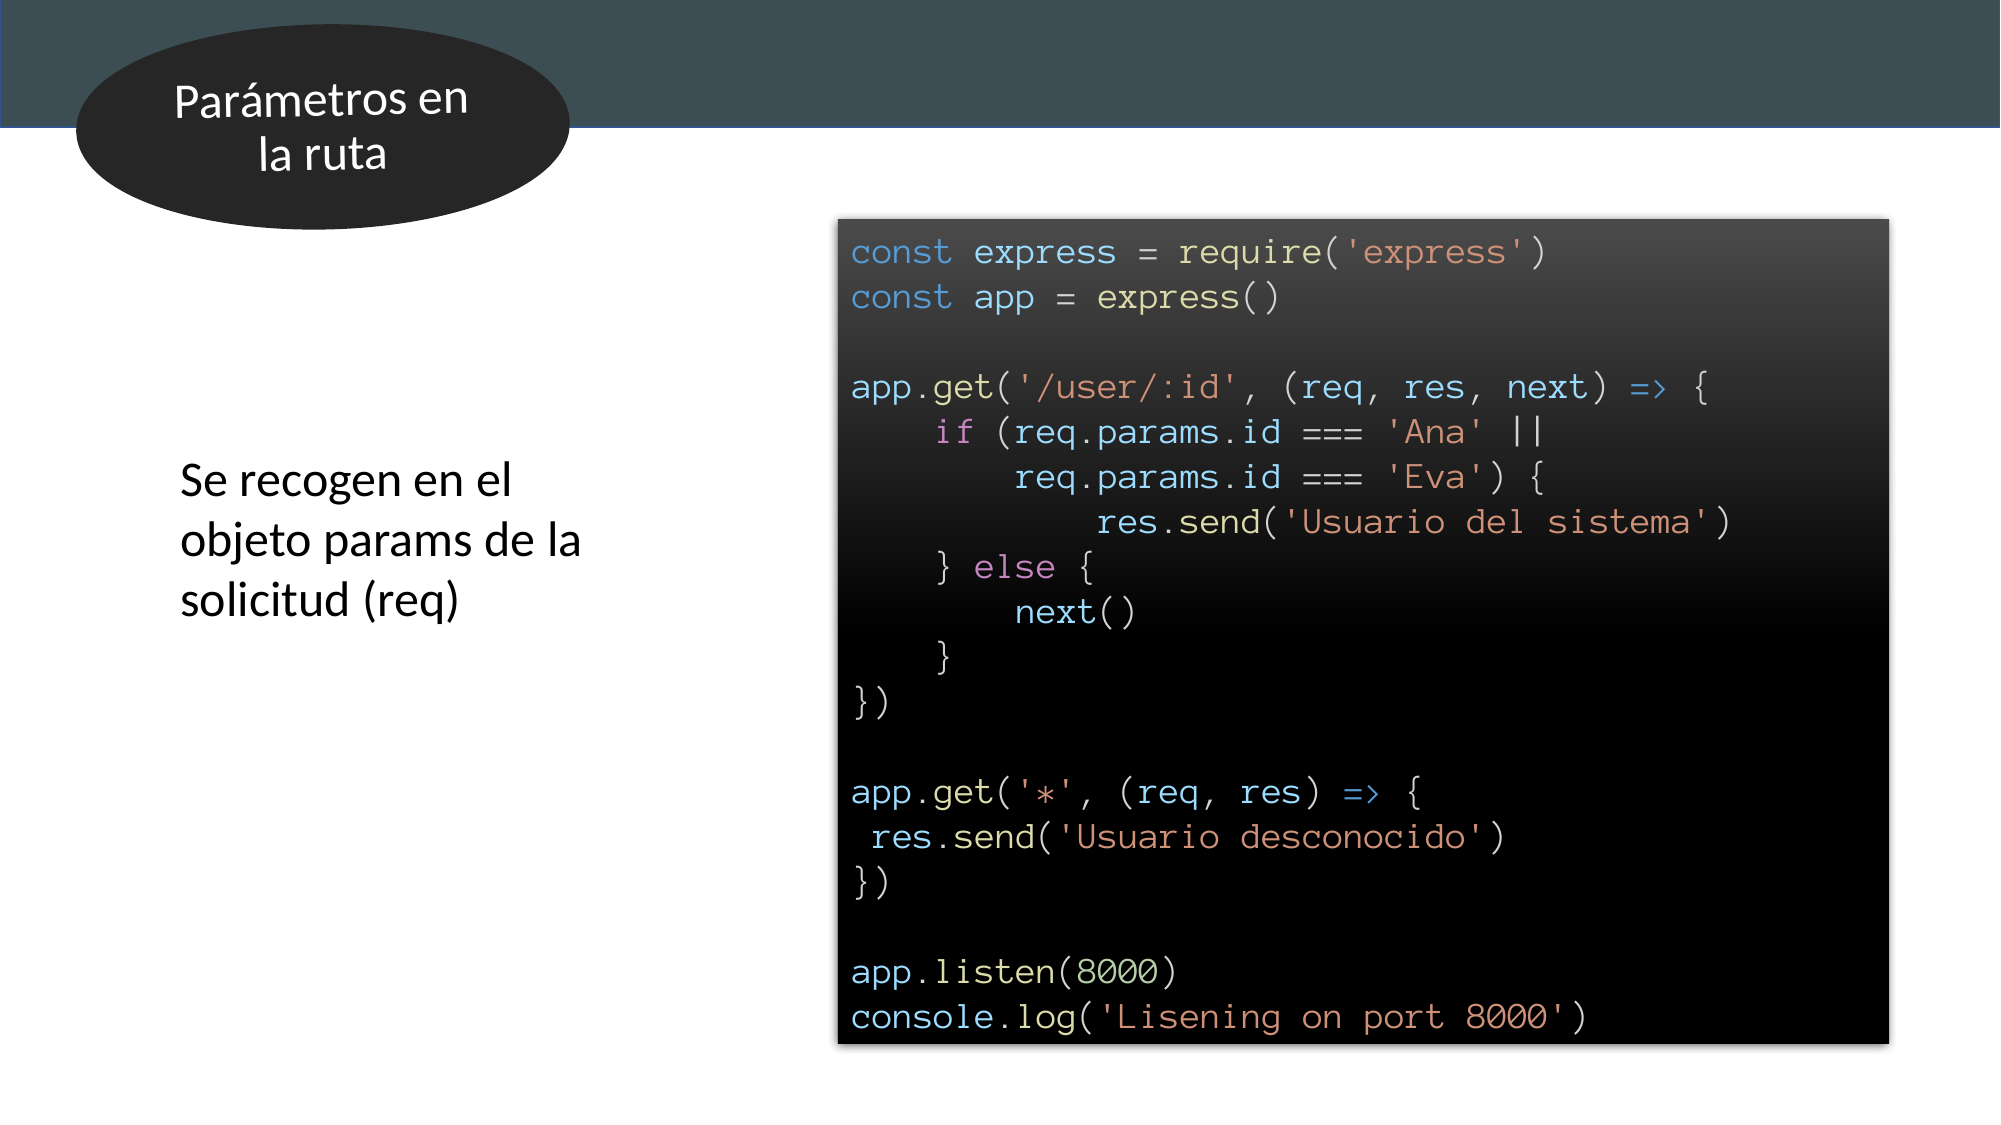

Parámetros en la ruta
const express = require('express')
const app = express()
app.get('/user/:id', (req, res, next) => {
    if (req.params.id === 'Ana' ||
        req.params.id === 'Eva') {
            res.send('Usuario del sistema')
    } else {
        next()
    }
})
app.get('*', (req, res) => {
 res.send('Usuario desconocido')
})
app.listen(8000)
console.log('Lisening on port 8000')
Se recogen en el objeto params de la solicitud (req)